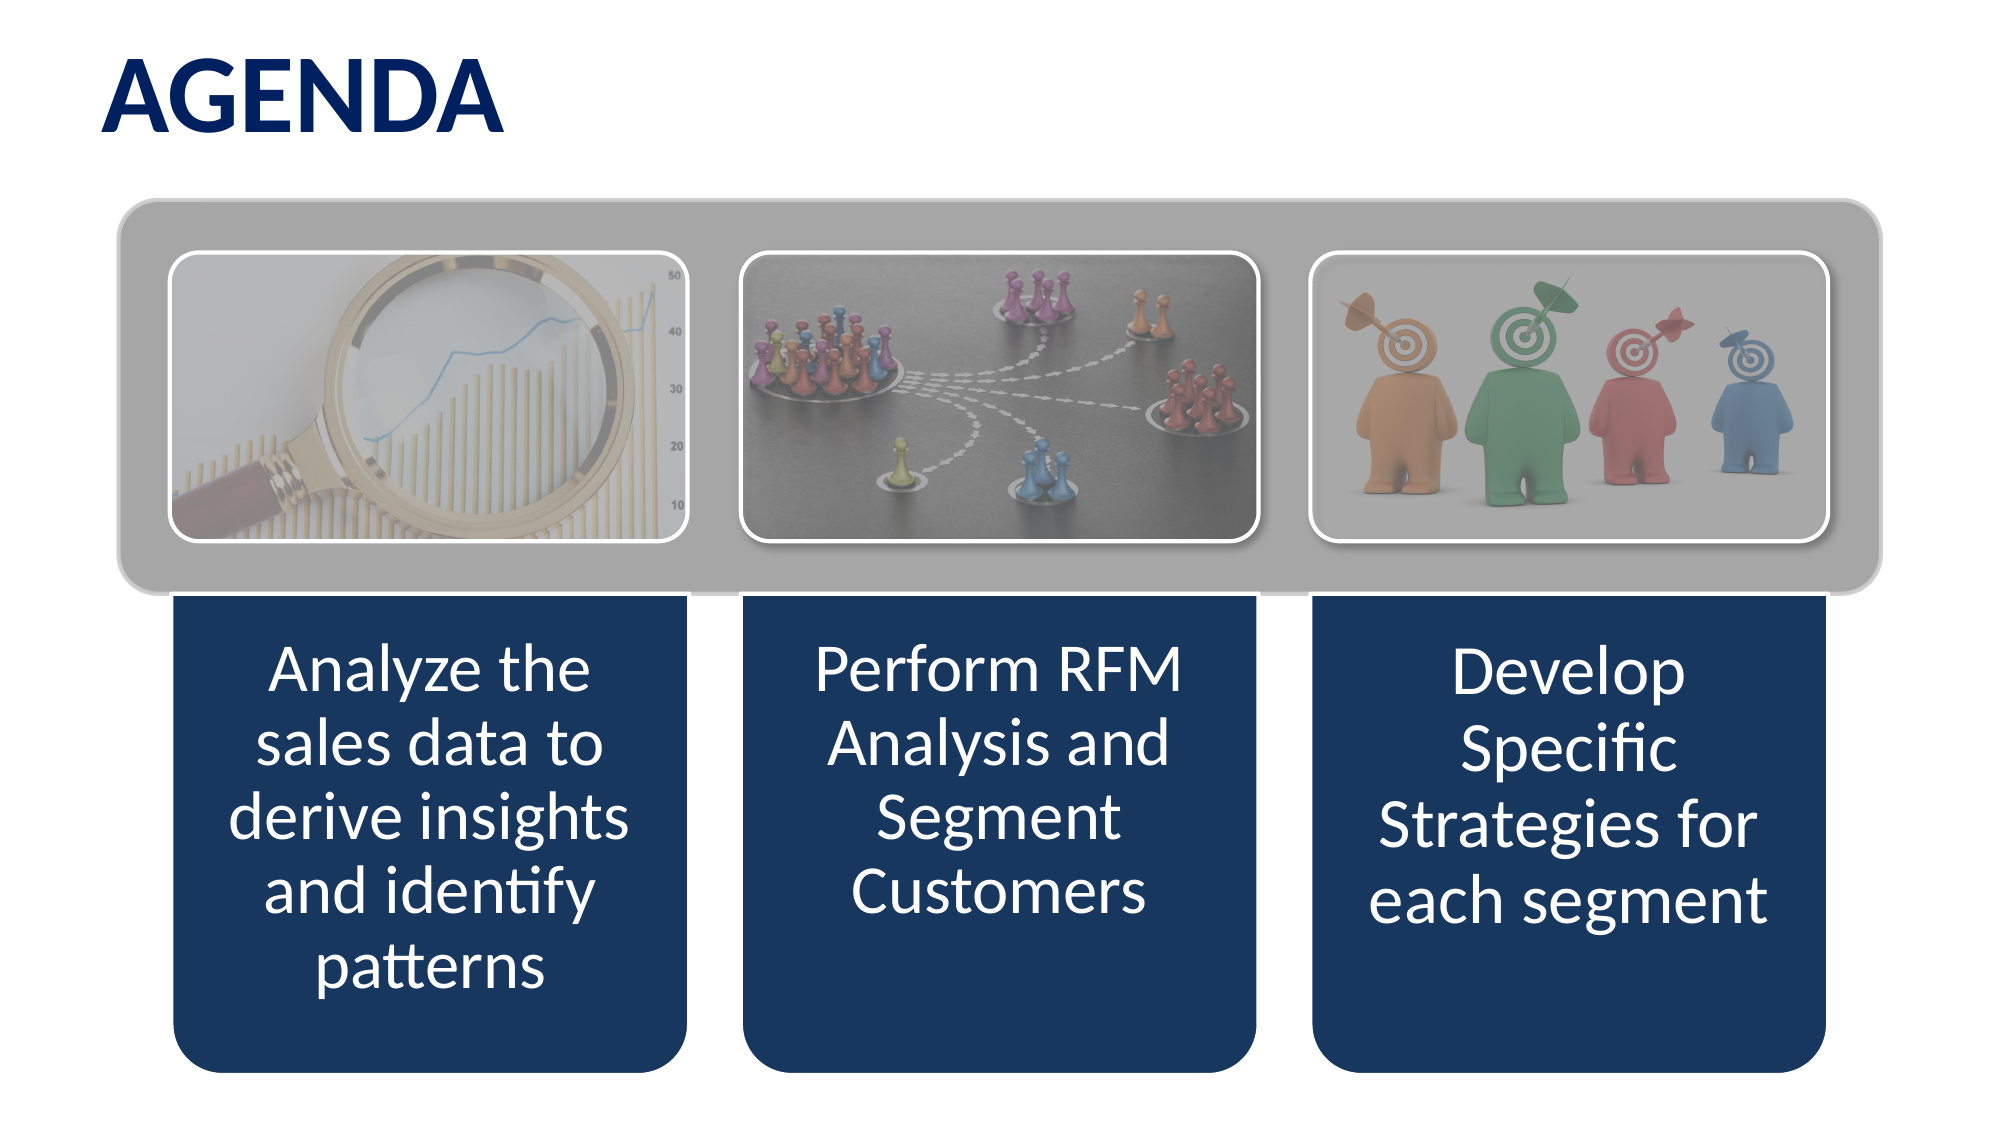

AGENDA
# Sample 1
Analyze the sales data to derive insights and identify patterns
Perform RFM Analysis and Segment Customers
Develop Specific Strategies for each segment